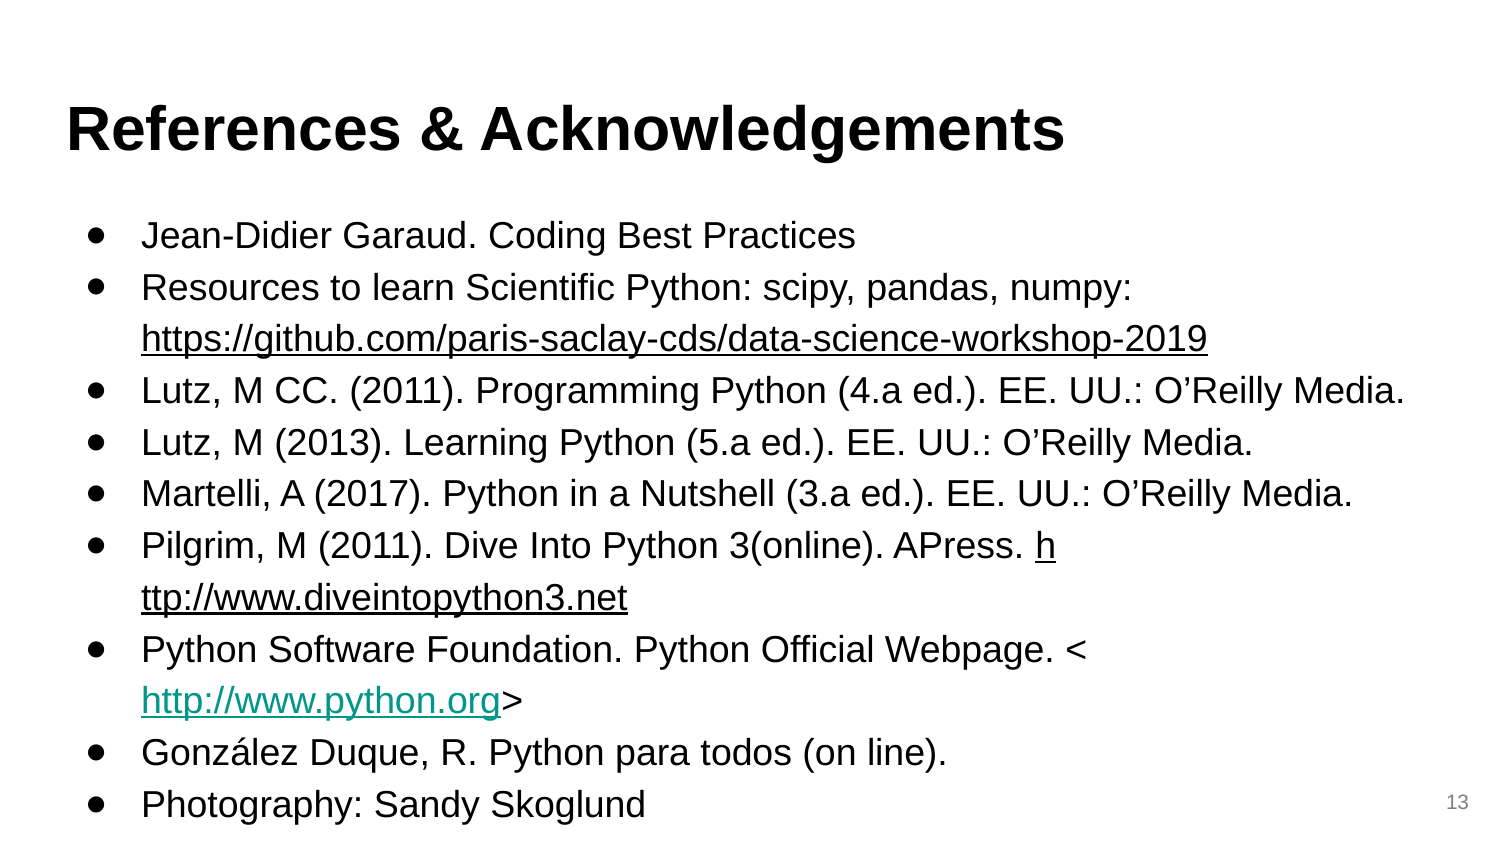

# References & Acknowledgements
Jean-Didier Garaud. Coding Best Practices
Resources to learn Scientific Python: scipy, pandas, numpy: https://github.com/paris-saclay-cds/data-science-workshop-2019
Lutz, M CC. (2011). Programming Python (4.a ed.). EE. UU.: O’Reilly Media.
Lutz, M (2013). Learning Python (5.a ed.). EE. UU.: O’Reilly Media.
Martelli, A (2017). Python in a Nutshell (3.a ed.). EE. UU.: O’Reilly Media.
Pilgrim, M (2011). Dive Into Python 3(online). APress. http://www.diveintopython3.net
Python Software Foundation. Python Official Webpage. <http://www.python.org>
González Duque, R. Python para todos (on line).
Photography: Sandy Skoglund

13